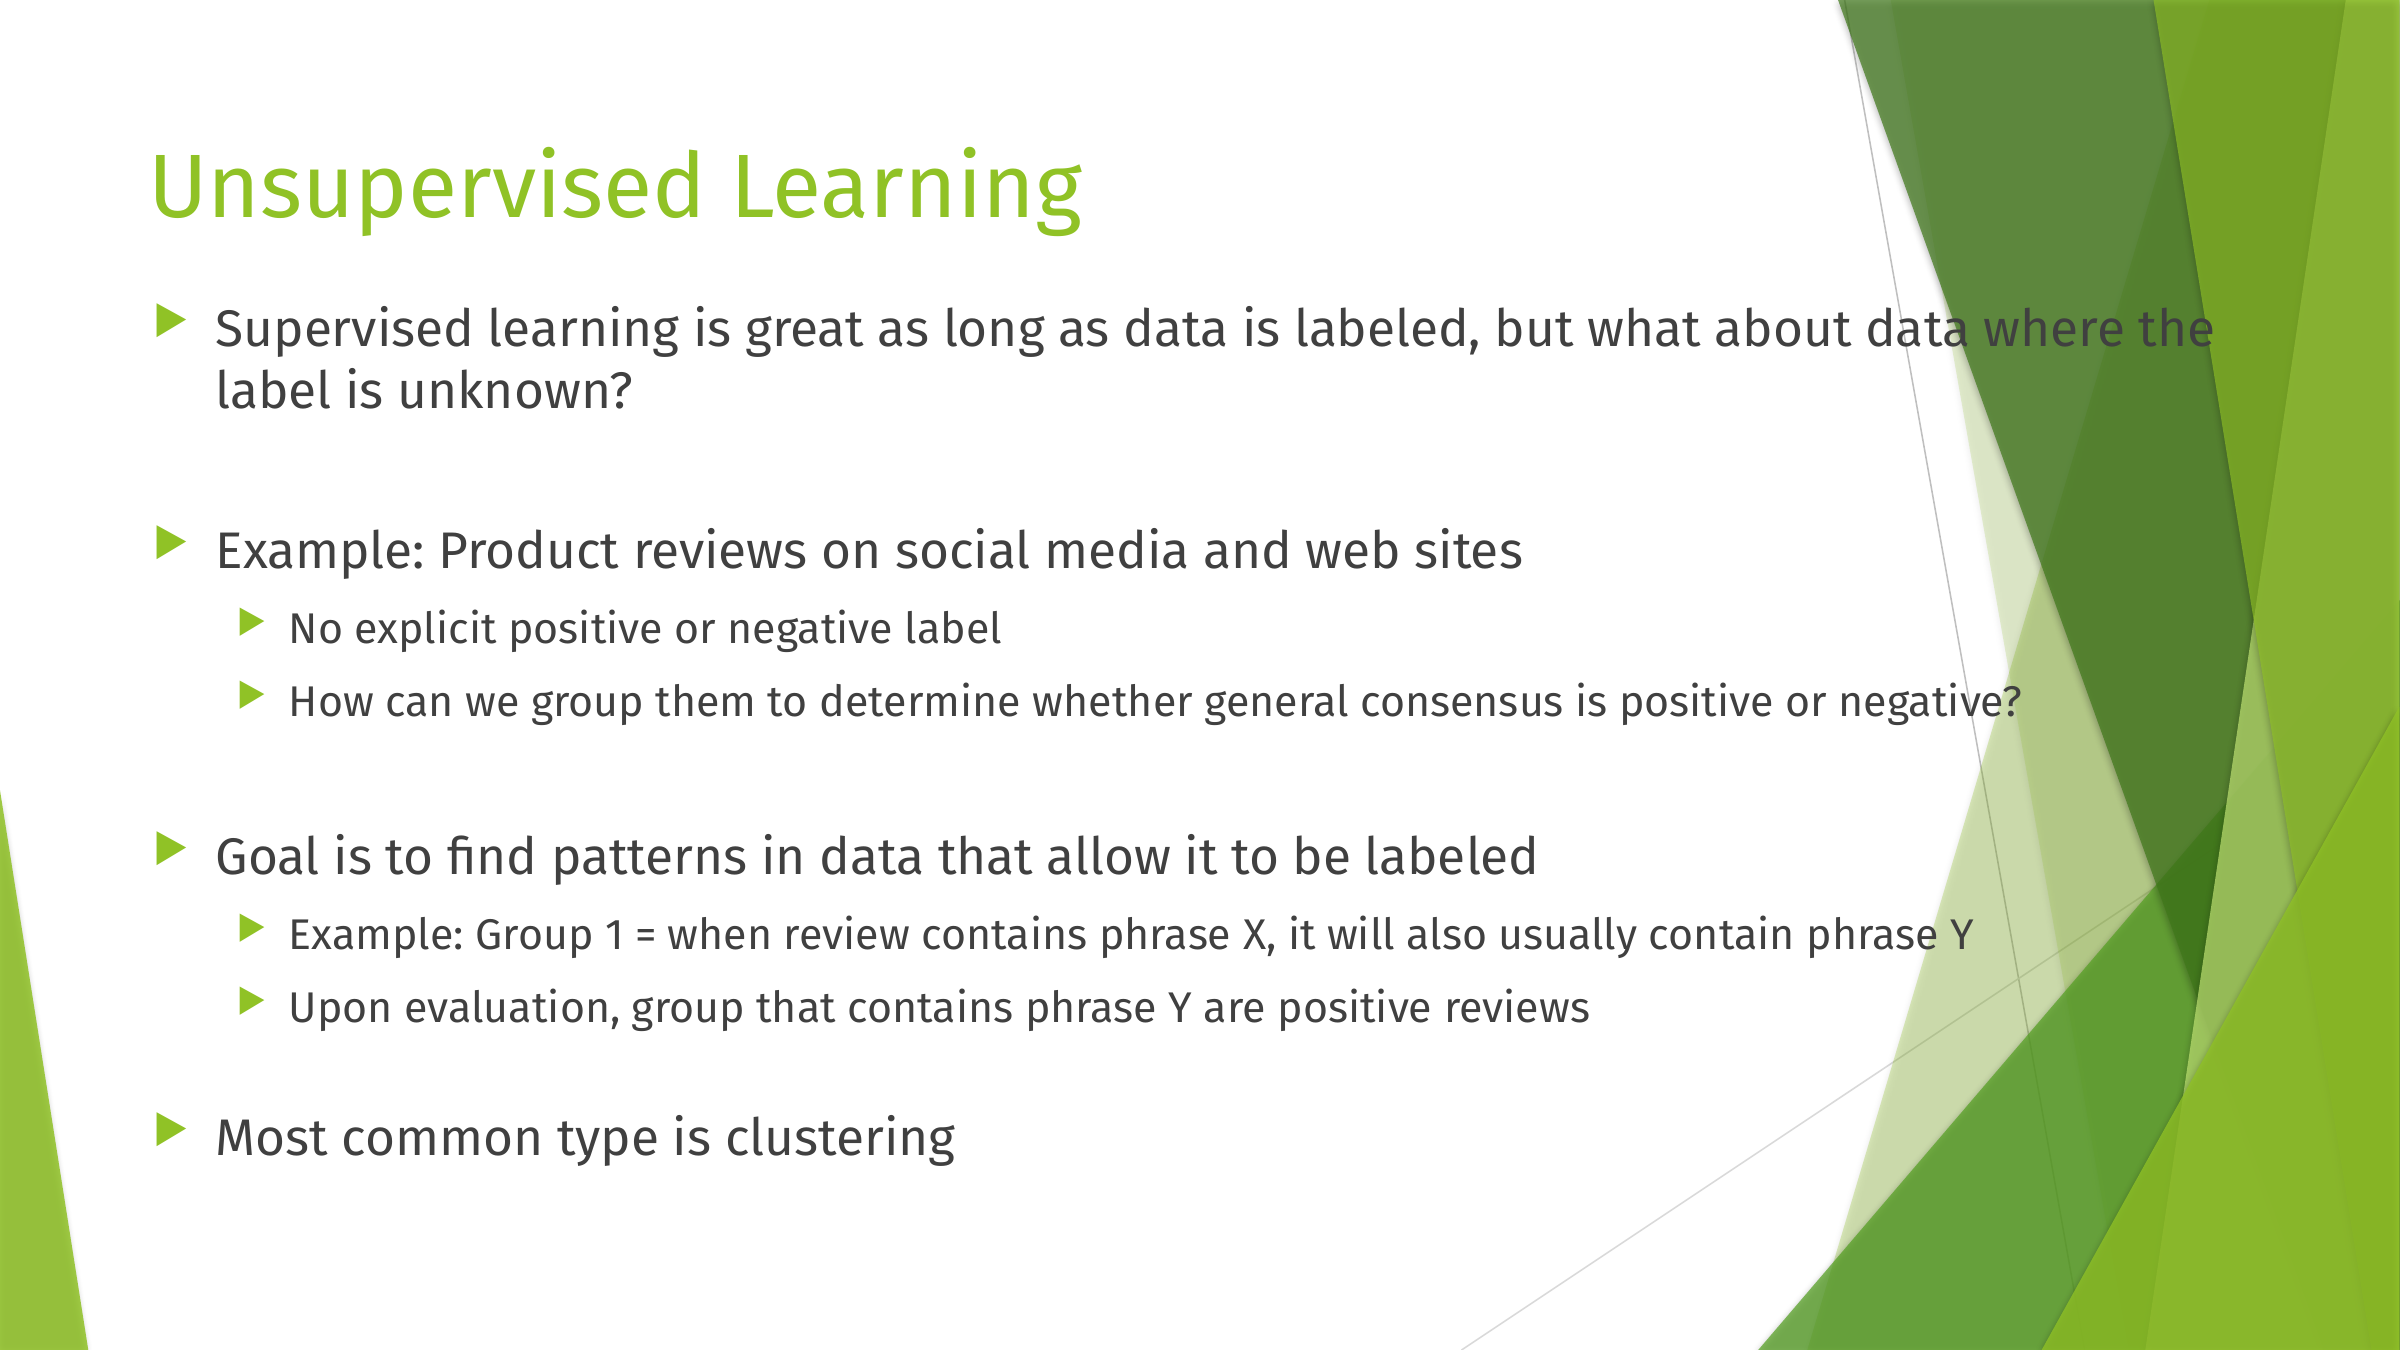

# Unsupervised Learning
Supervised learning is great as long as data is labeled, but what about data where the label is unknown?

Example: Product reviews on social media and web sites
No explicit positive or negative label
How can we group them to determine whether general consensus is positive or negative?

Goal is to find patterns in data that allow it to be labeled
Example: Group 1 = when review contains phrase X, it will also usually contain phrase Y
Upon evaluation, group that contains phrase Y are positive reviews
Most common type is clustering